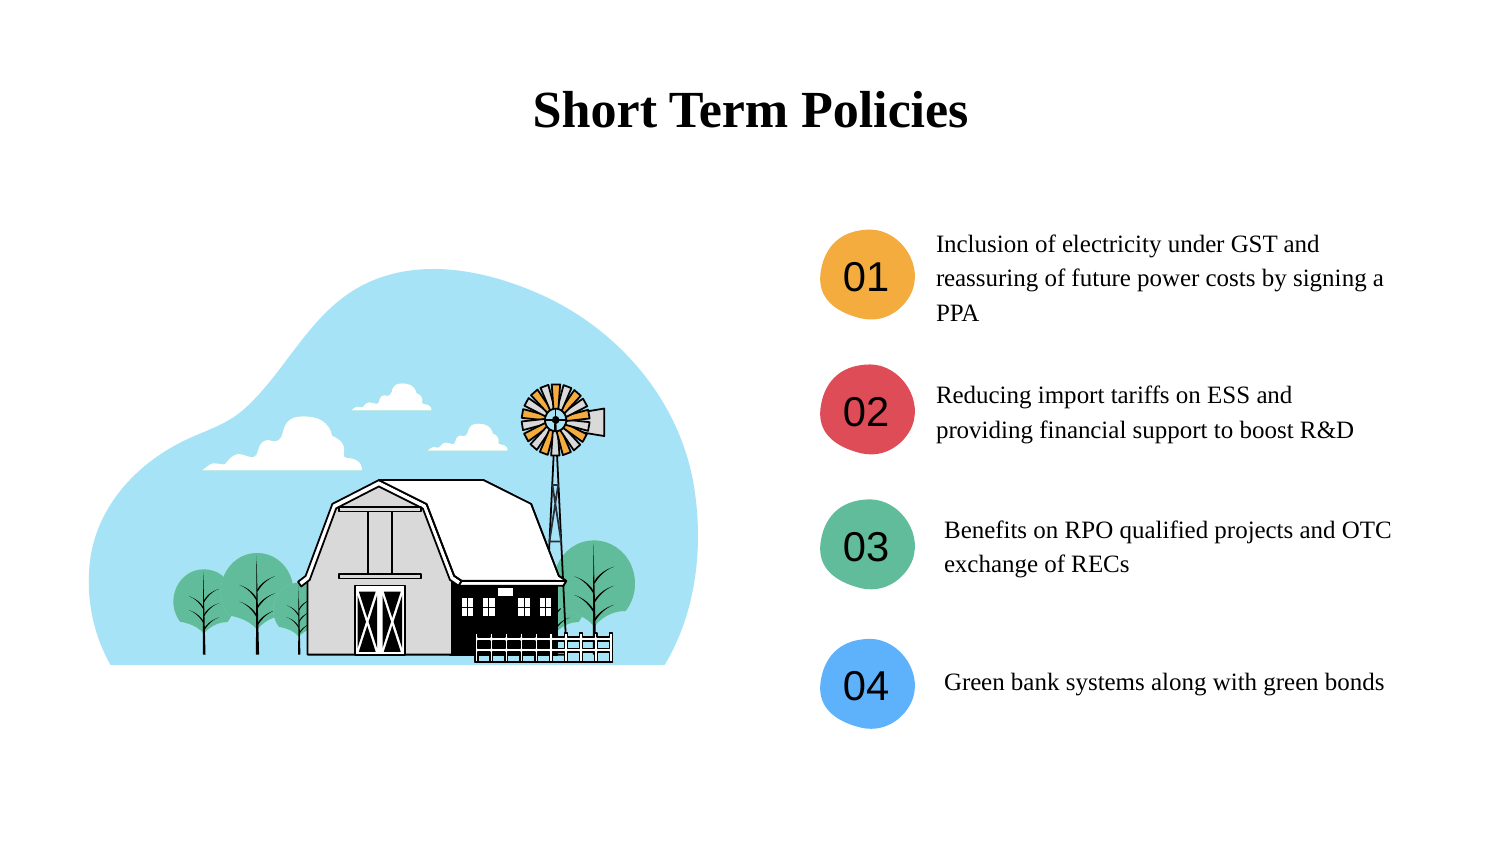

# Short Term Policies

01
Inclusion of electricity under GST and reassuring of future power costs by signing a PPA

02
Reducing import tariffs on ESS and providing financial support to boost R&D

03
Benefits on RPO qualified projects and OTC exchange of RECs

04
Green bank systems along with green bonds